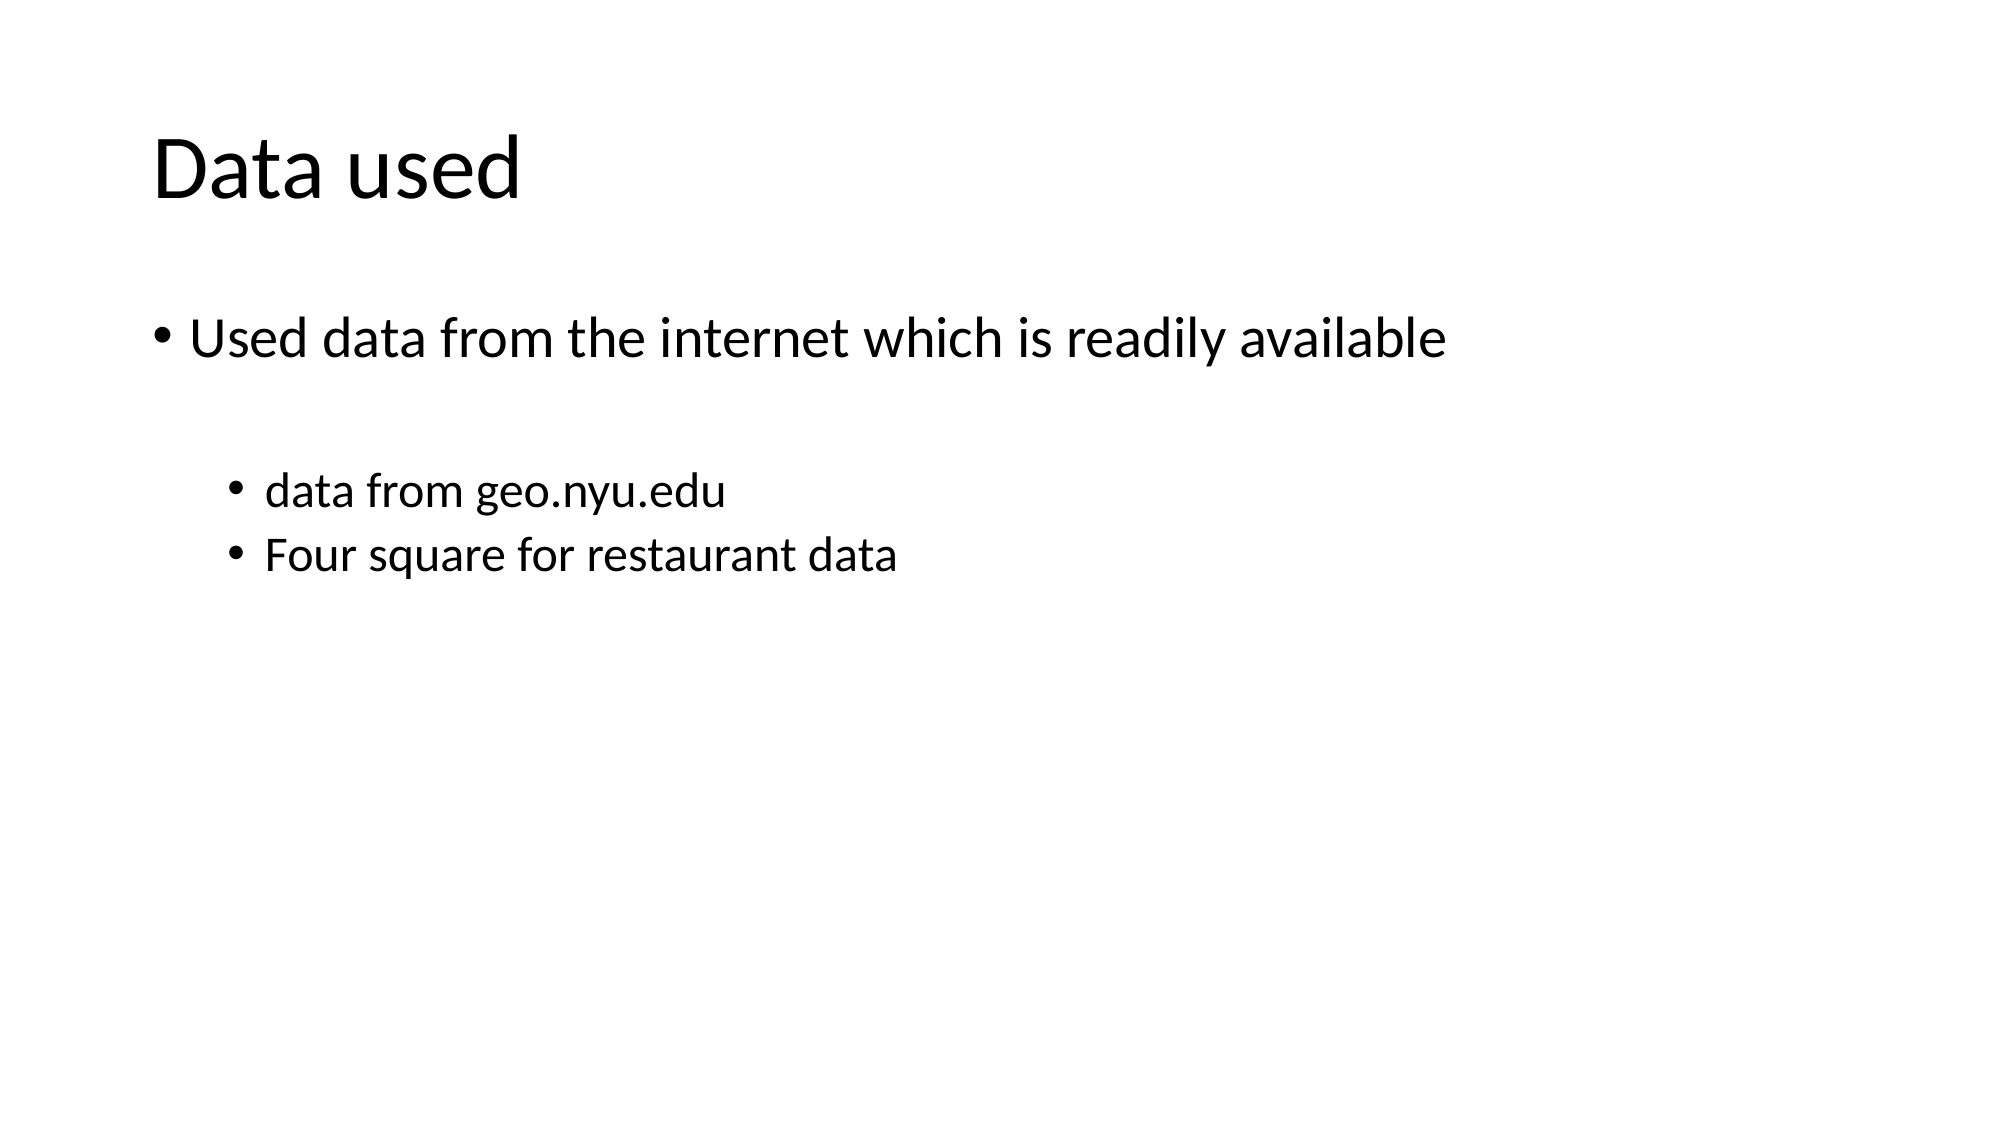

# Data used
Used data from the internet which is readily available

data from geo.nyu.edu
Four square for restaurant data